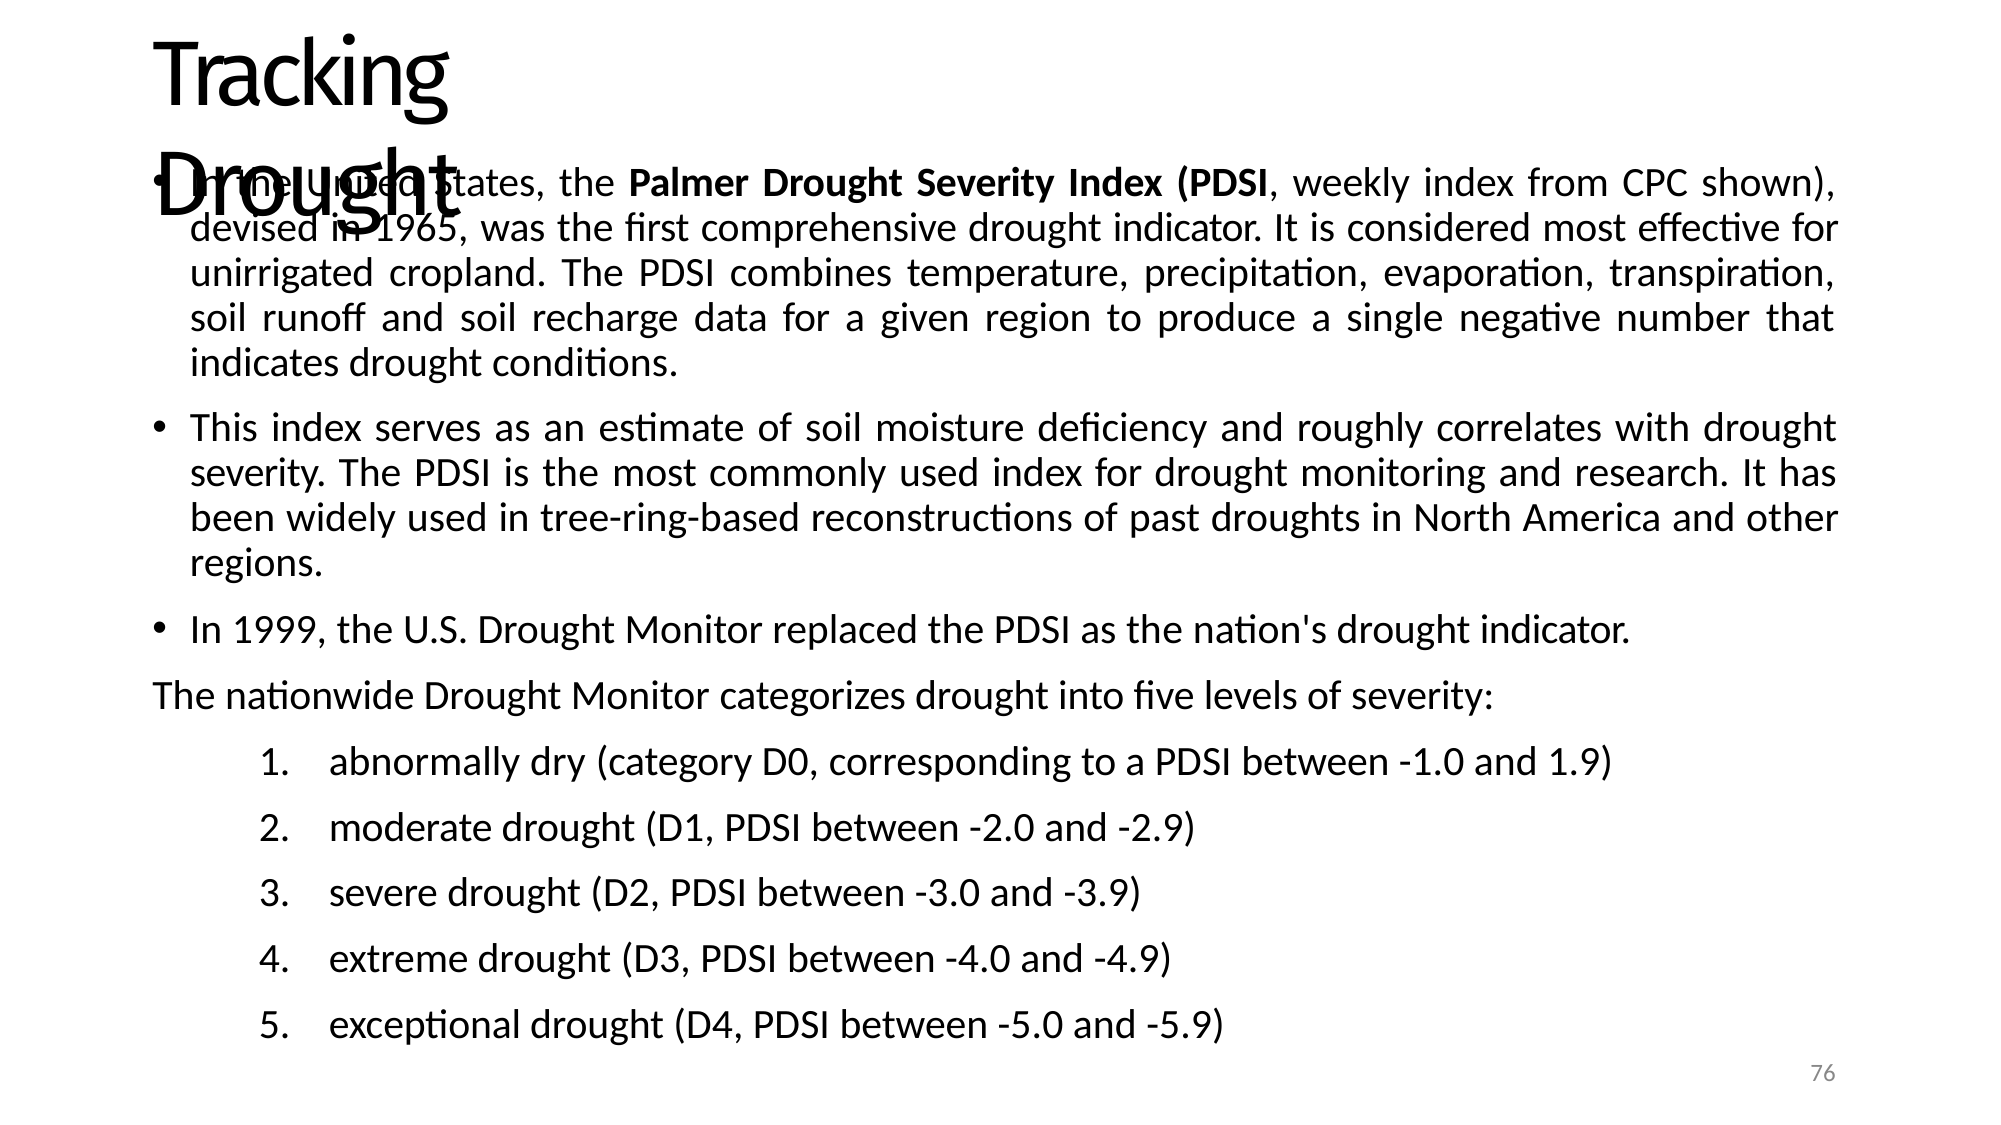

# Tracking Drought
In the United States, the Palmer Drought Severity Index (PDSI, weekly index from CPC shown),  devised in 1965, was the first comprehensive drought indicator. It is considered most effective for  unirrigated cropland. The PDSI combines temperature, precipitation, evaporation, transpiration,  soil runoff and soil recharge data for a given region to produce a single negative number that  indicates drought conditions.
This index serves as an estimate of soil moisture deficiency and roughly correlates with drought  severity. The PDSI is the most commonly used index for drought monitoring and research. It has  been widely used in tree-ring-based reconstructions of past droughts in North America and other  regions.
In 1999, the U.S. Drought Monitor replaced the PDSI as the nation's drought indicator.
The nationwide Drought Monitor categorizes drought into five levels of severity:
abnormally dry (category D0, corresponding to a PDSI between -1.0 and 1.9)
moderate drought (D1, PDSI between -2.0 and -2.9)
severe drought (D2, PDSI between -3.0 and -3.9)
extreme drought (D3, PDSI between -4.0 and -4.9)
exceptional drought (D4, PDSI between -5.0 and -5.9)
76